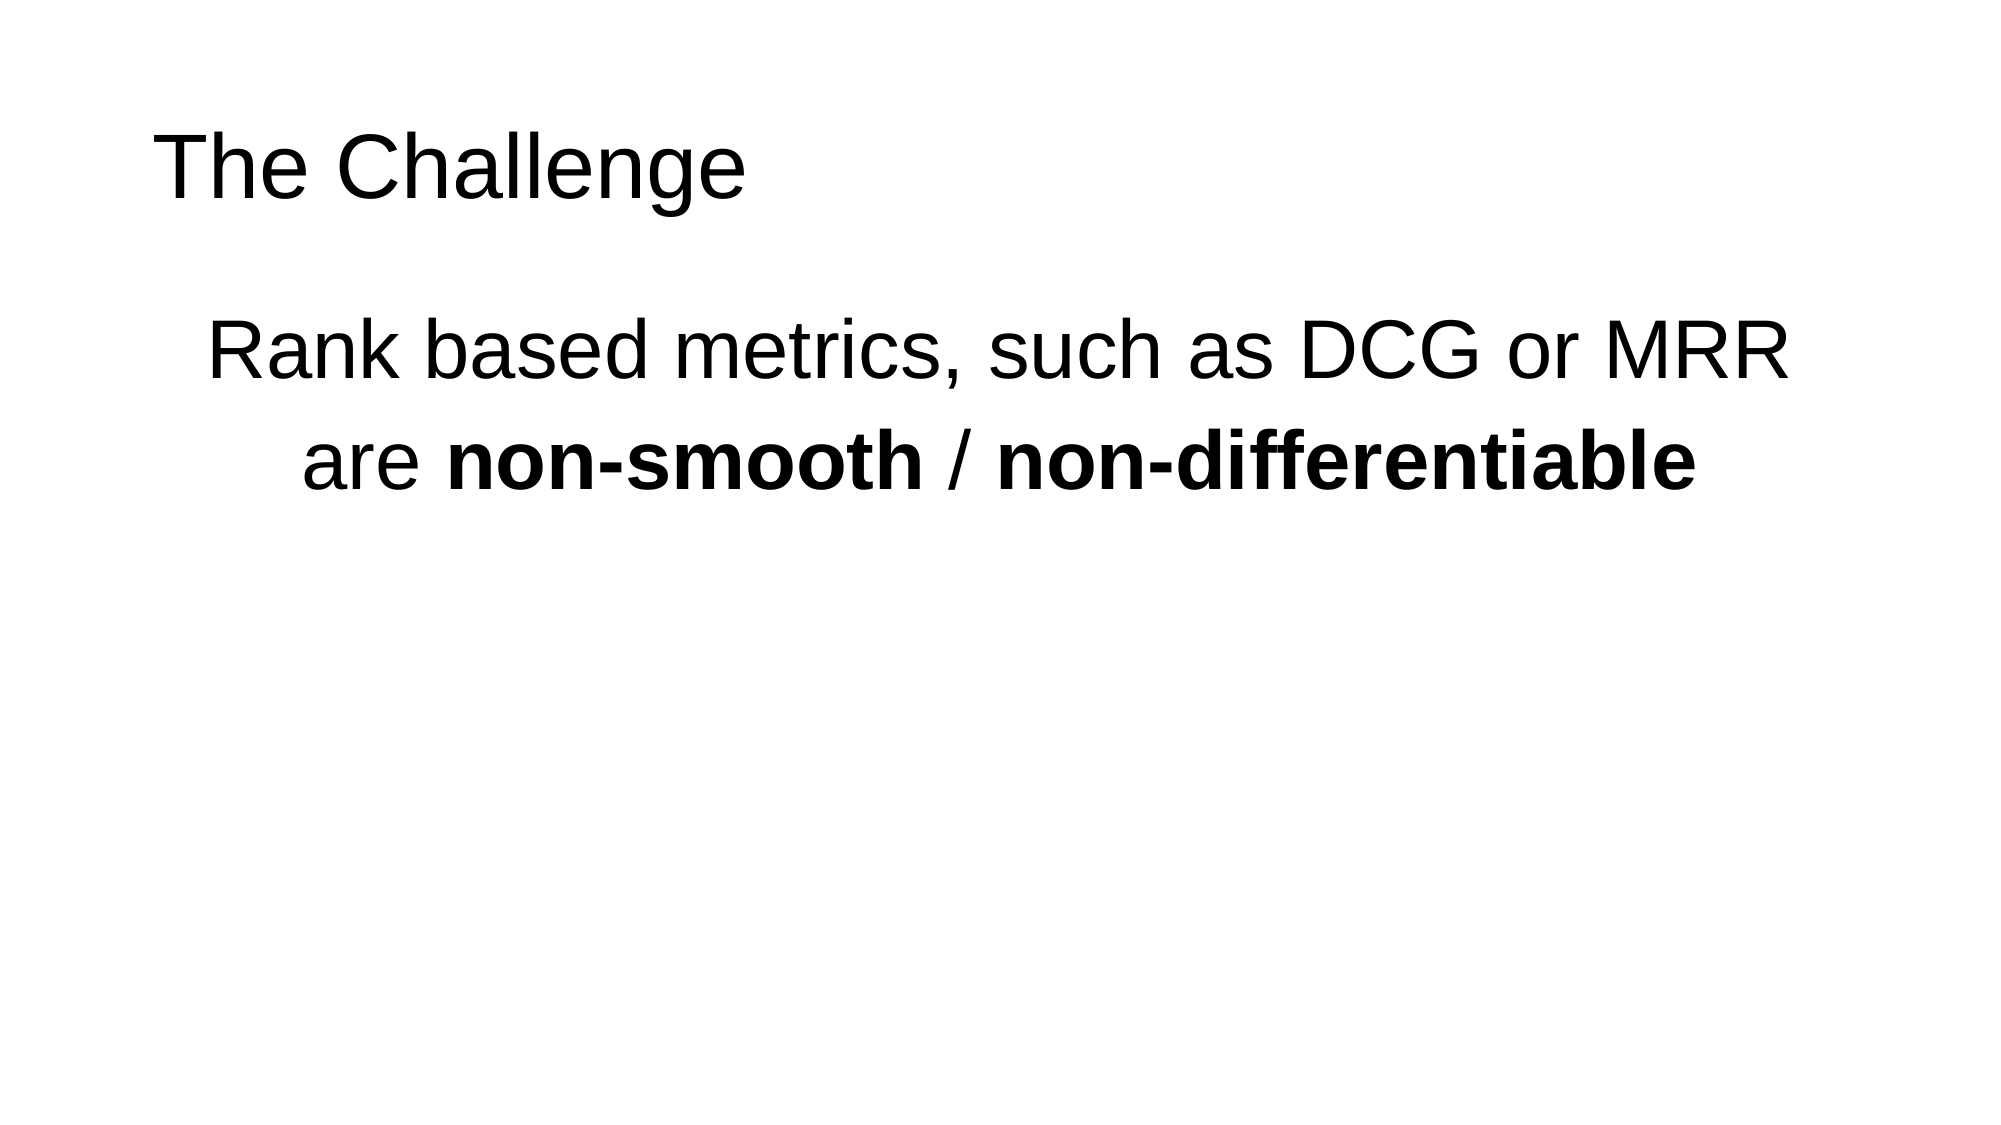

# The Challenge
Rank based metrics, such as DCG or MRR
are non-smooth / non-differentiable